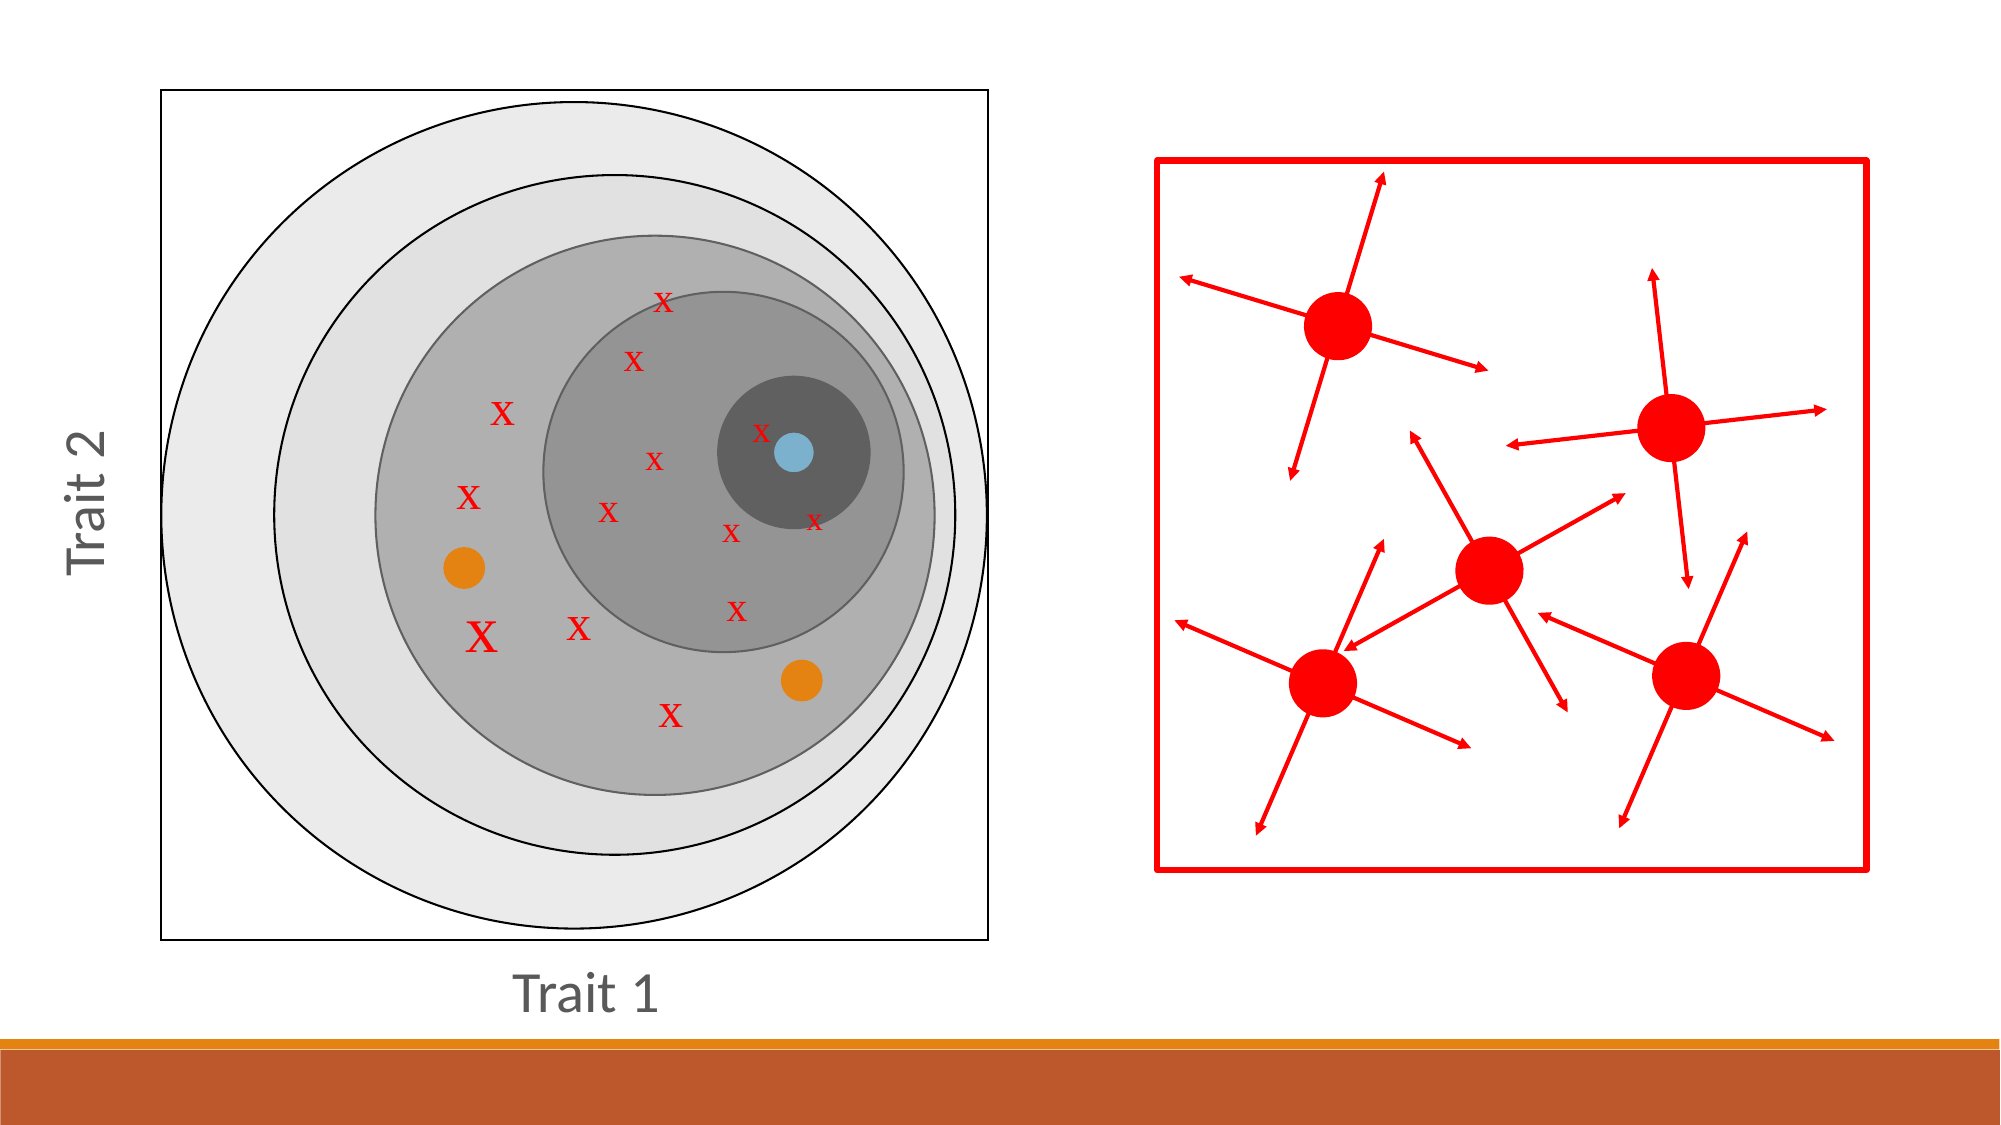

x

x
x

x
x

x
Trait 2
x
x
x
x
x
x
x
Trait 1